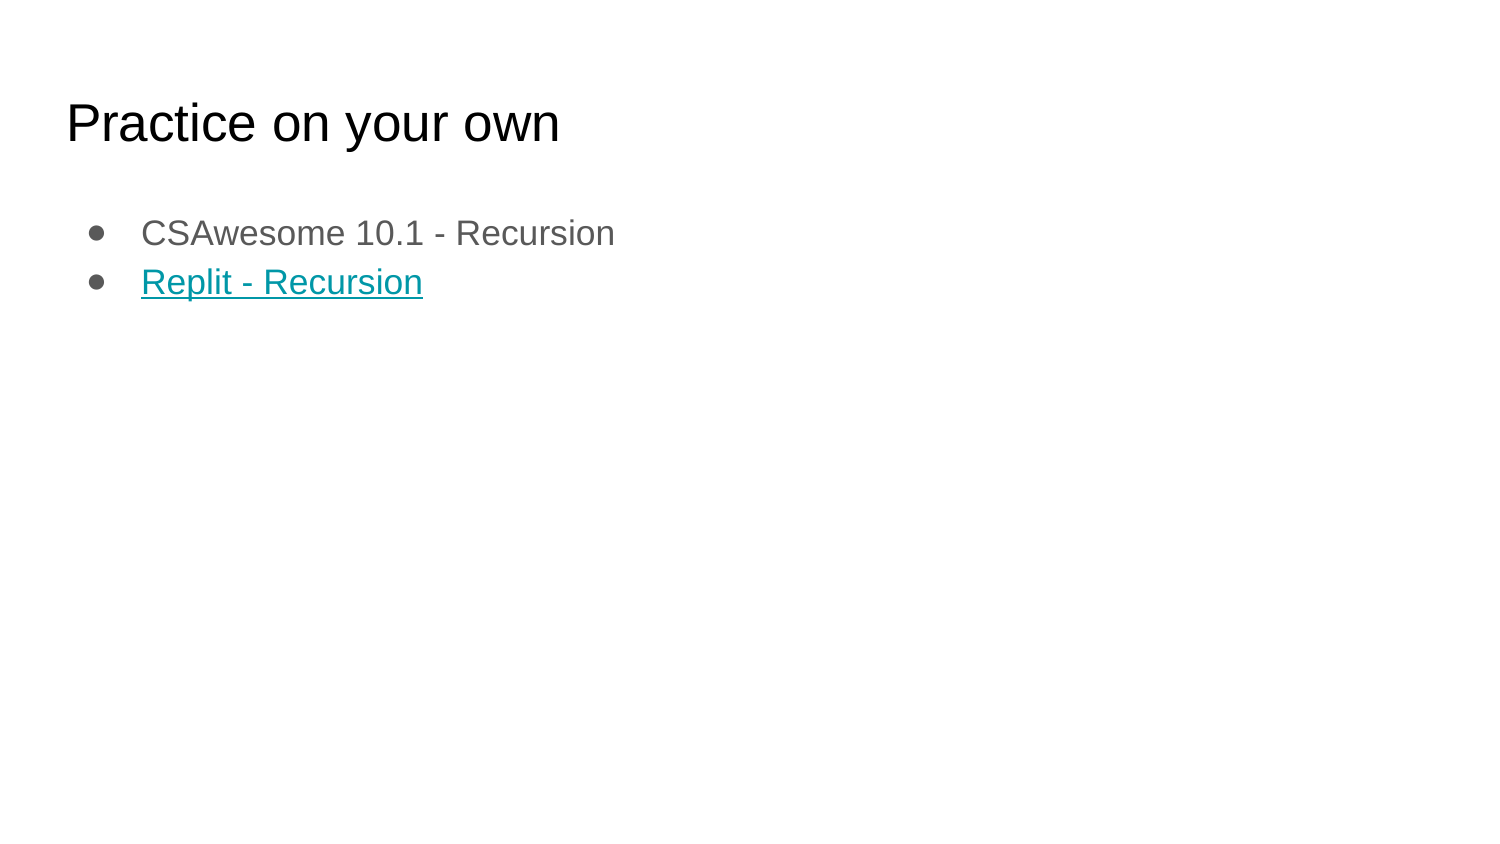

# Practice on your own
CSAwesome 10.1 - Recursion
Replit - Recursion